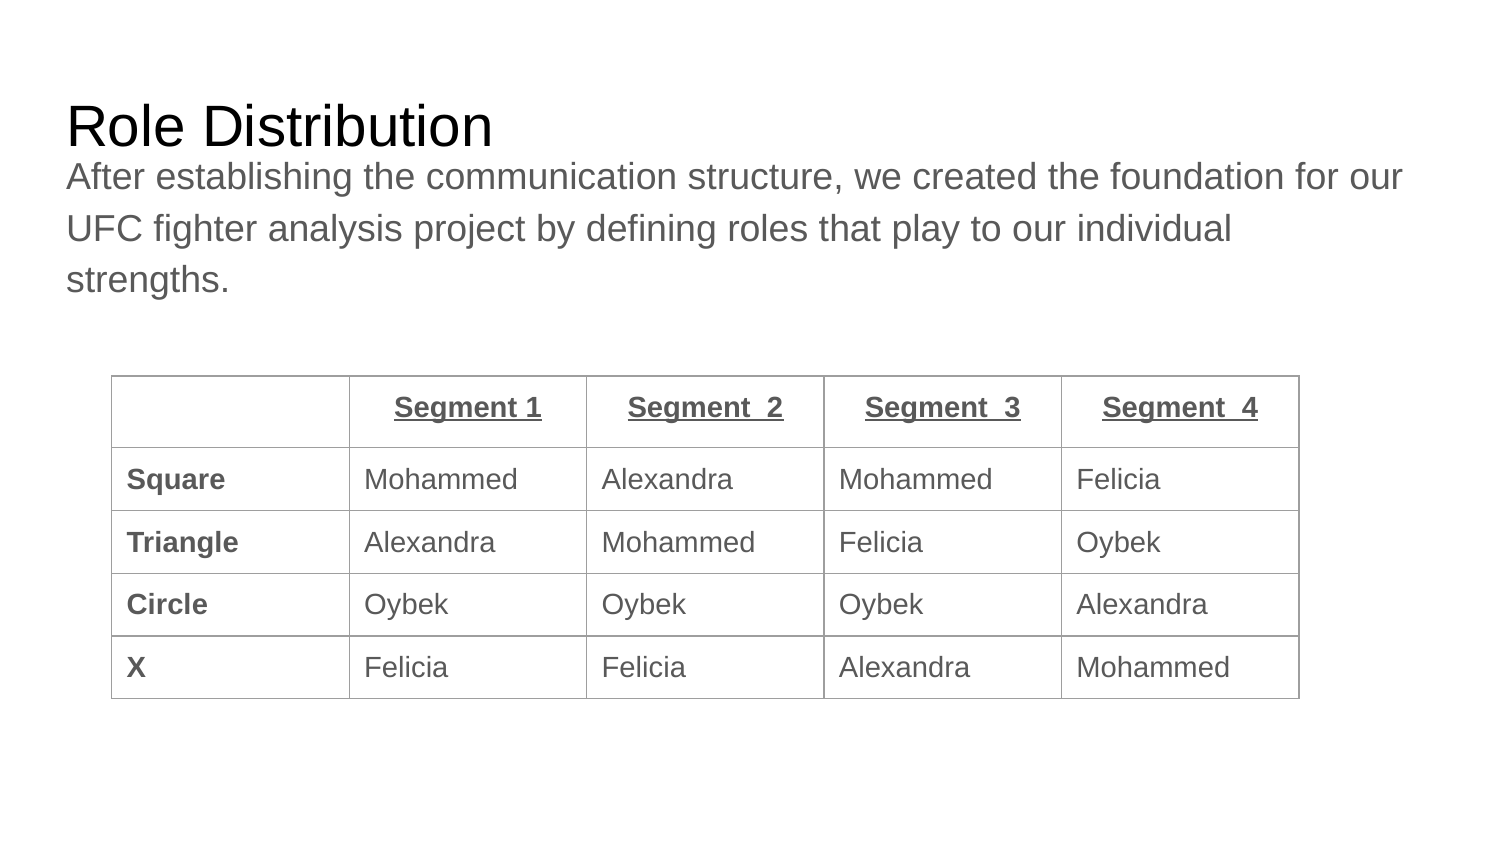

# Role Distribution
After establishing the communication structure, we created the foundation for our UFC fighter analysis project by defining roles that play to our individual strengths.
|  | Segment 1 | Segment 2 | Segment 3 | Segment 4 |
| --- | --- | --- | --- | --- |
| Square | Mohammed | Alexandra | Mohammed | Felicia |
| Triangle | Alexandra | Mohammed | Felicia | Oybek |
| Circle | Oybek | Oybek | Oybek | Alexandra |
| X | Felicia | Felicia | Alexandra | Mohammed |